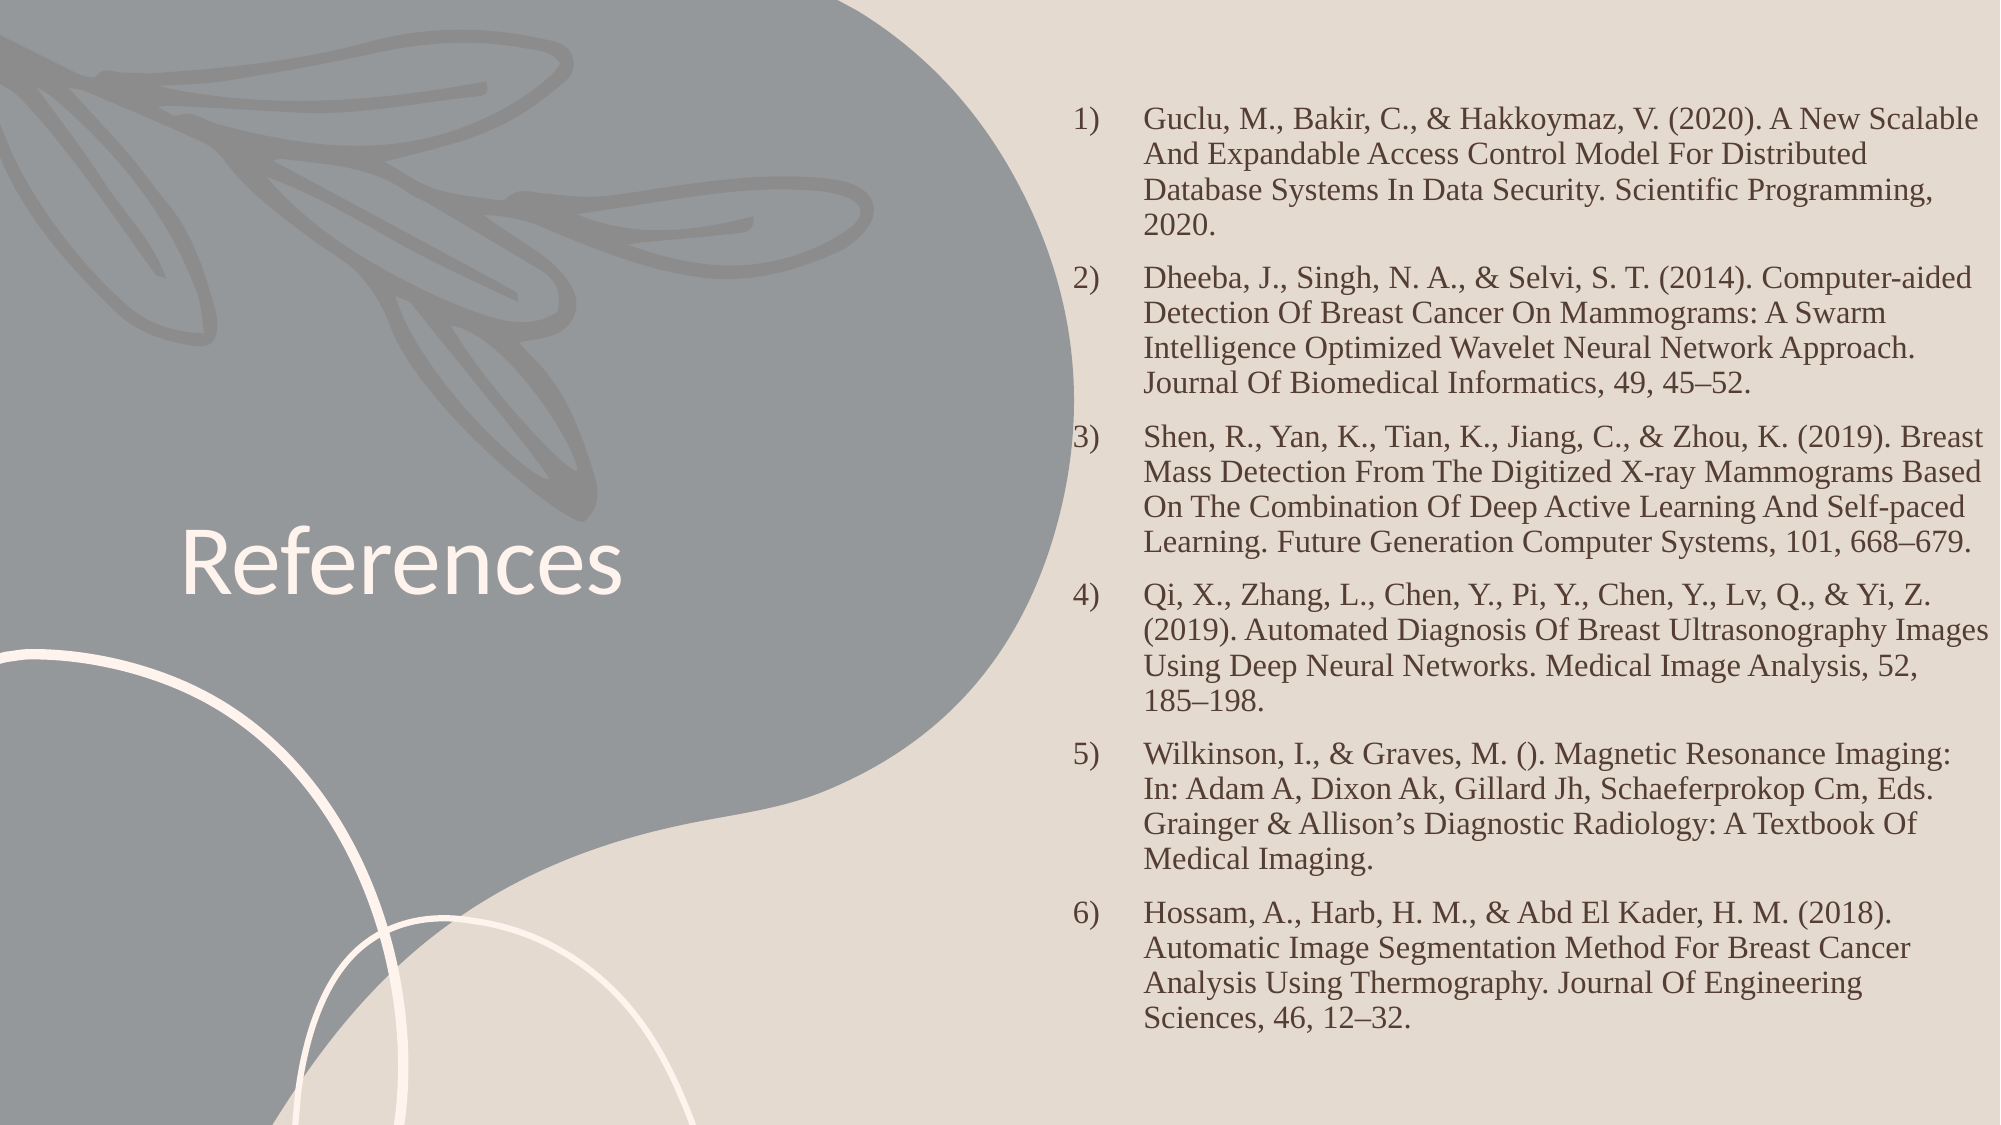

Guclu, M., Bakir, C., & Hakkoymaz, V. (2020). A New Scalable And Expandable Access Control Model For Distributed Database Systems In Data Security. Scientific Programming, 2020.
Dheeba, J., Singh, N. A., & Selvi, S. T. (2014). Computer-aided Detection Of Breast Cancer On Mammograms: A Swarm Intelligence Optimized Wavelet Neural Network Approach. Journal Of Biomedical Informatics, 49, 45–52.
Shen, R., Yan, K., Tian, K., Jiang, C., & Zhou, K. (2019). Breast Mass Detection From The Digitized X-ray Mammograms Based On The Combination Of Deep Active Learning And Self-paced Learning. Future Generation Computer Systems, 101, 668–679.
Qi, X., Zhang, L., Chen, Y., Pi, Y., Chen, Y., Lv, Q., & Yi, Z. (2019). Automated Diagnosis Of Breast Ultrasonography Images Using Deep Neural Networks. Medical Image Analysis, 52, 185–198.
Wilkinson, I., & Graves, M. (). Magnetic Resonance Imaging: In: Adam A, Dixon Ak, Gillard Jh, Schaeferprokop Cm, Eds. Grainger & Allison’s Diagnostic Radiology: A Textbook Of Medical Imaging.
Hossam, A., Harb, H. M., & Abd El Kader, H. M. (2018). Automatic Image Segmentation Method For Breast Cancer Analysis Using Thermography. Journal Of Engineering Sciences, 46, 12–32.
# References